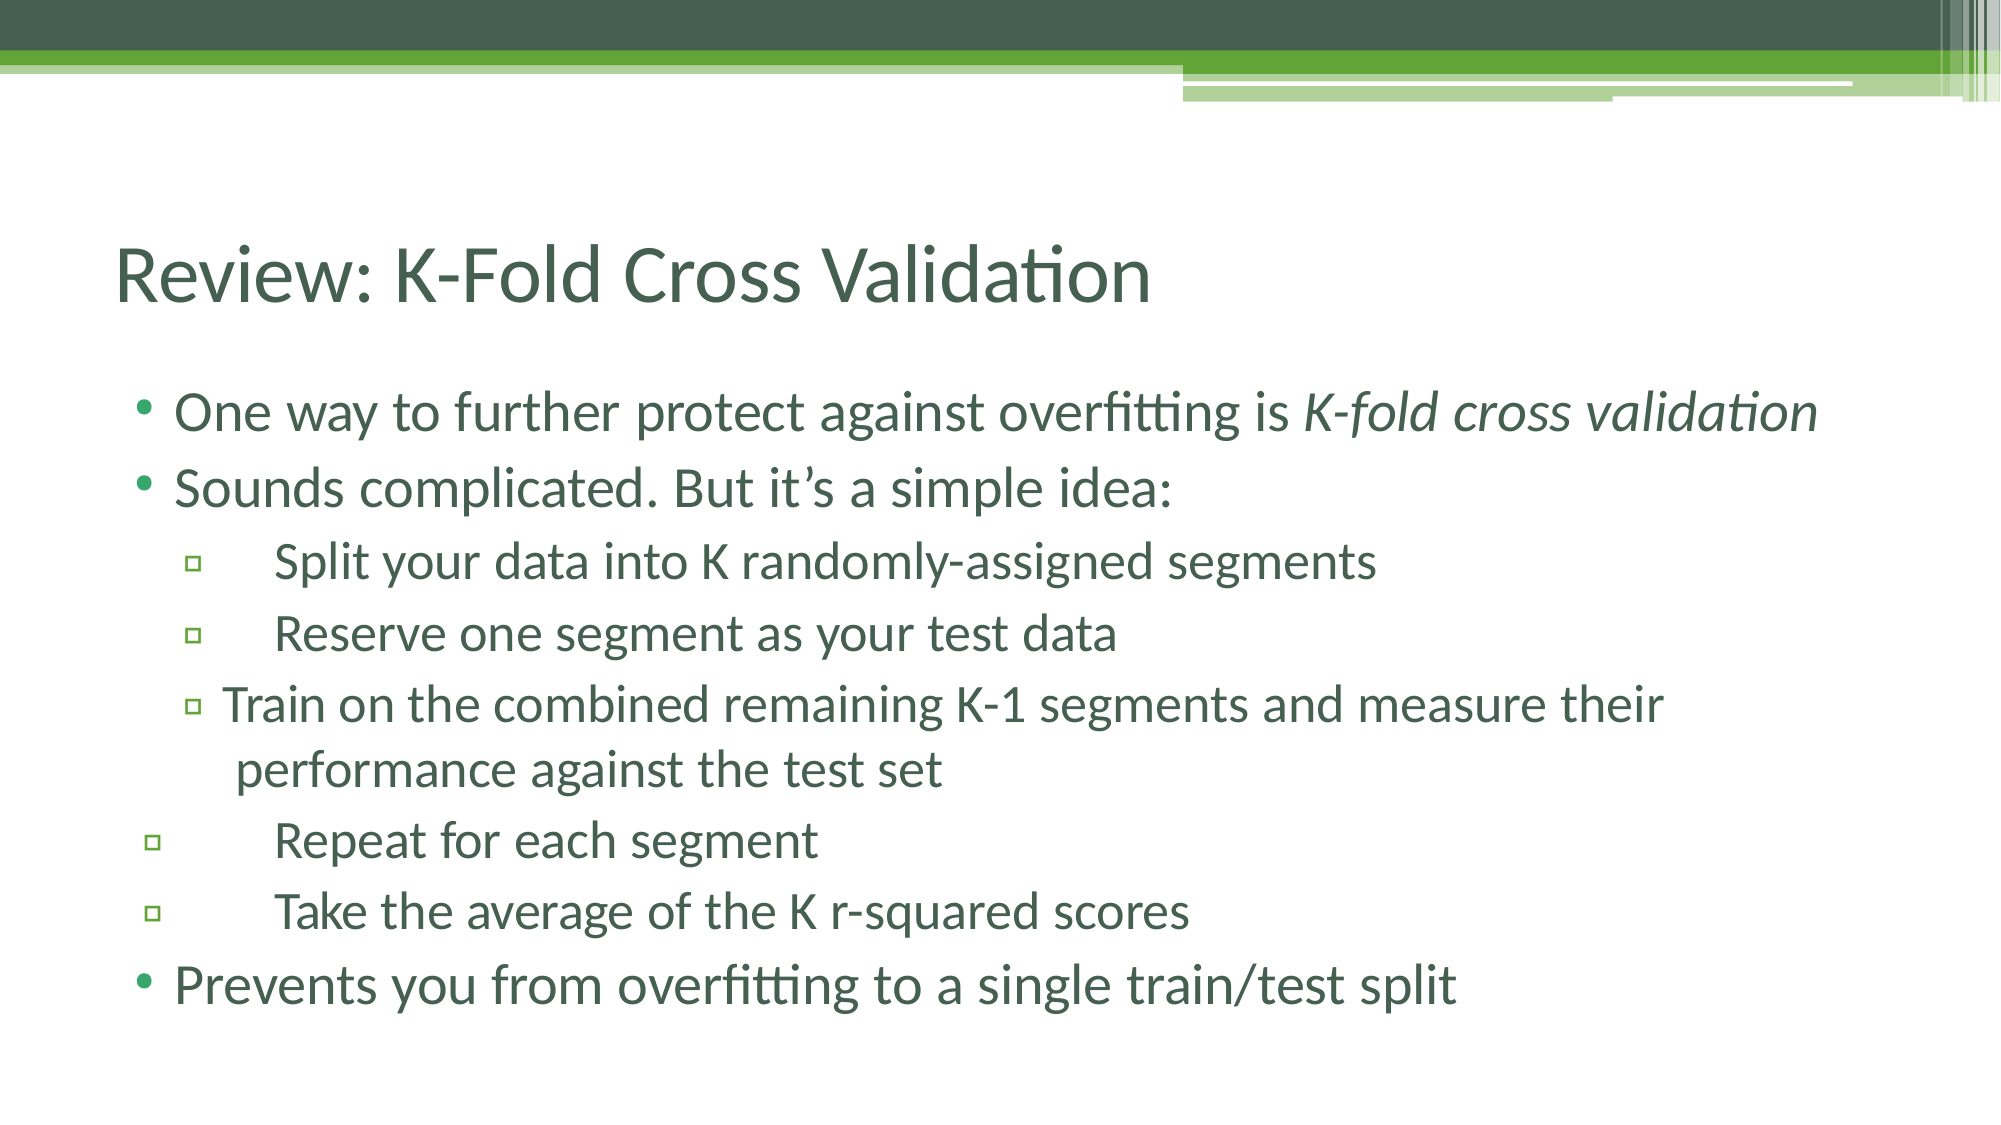

# Review: K-Fold Cross Validation
One way to further protect against overfitting is K-fold cross validation
Sounds complicated. But it’s a simple idea:
▫	Split your data into K randomly-assigned segments
▫	Reserve one segment as your test data
▫	Train on the combined remaining K-1 segments and measure their  performance against the test set
▫	Repeat for each segment
▫	Take the average of the K r-squared scores
Prevents you from overfitting to a single train/test split